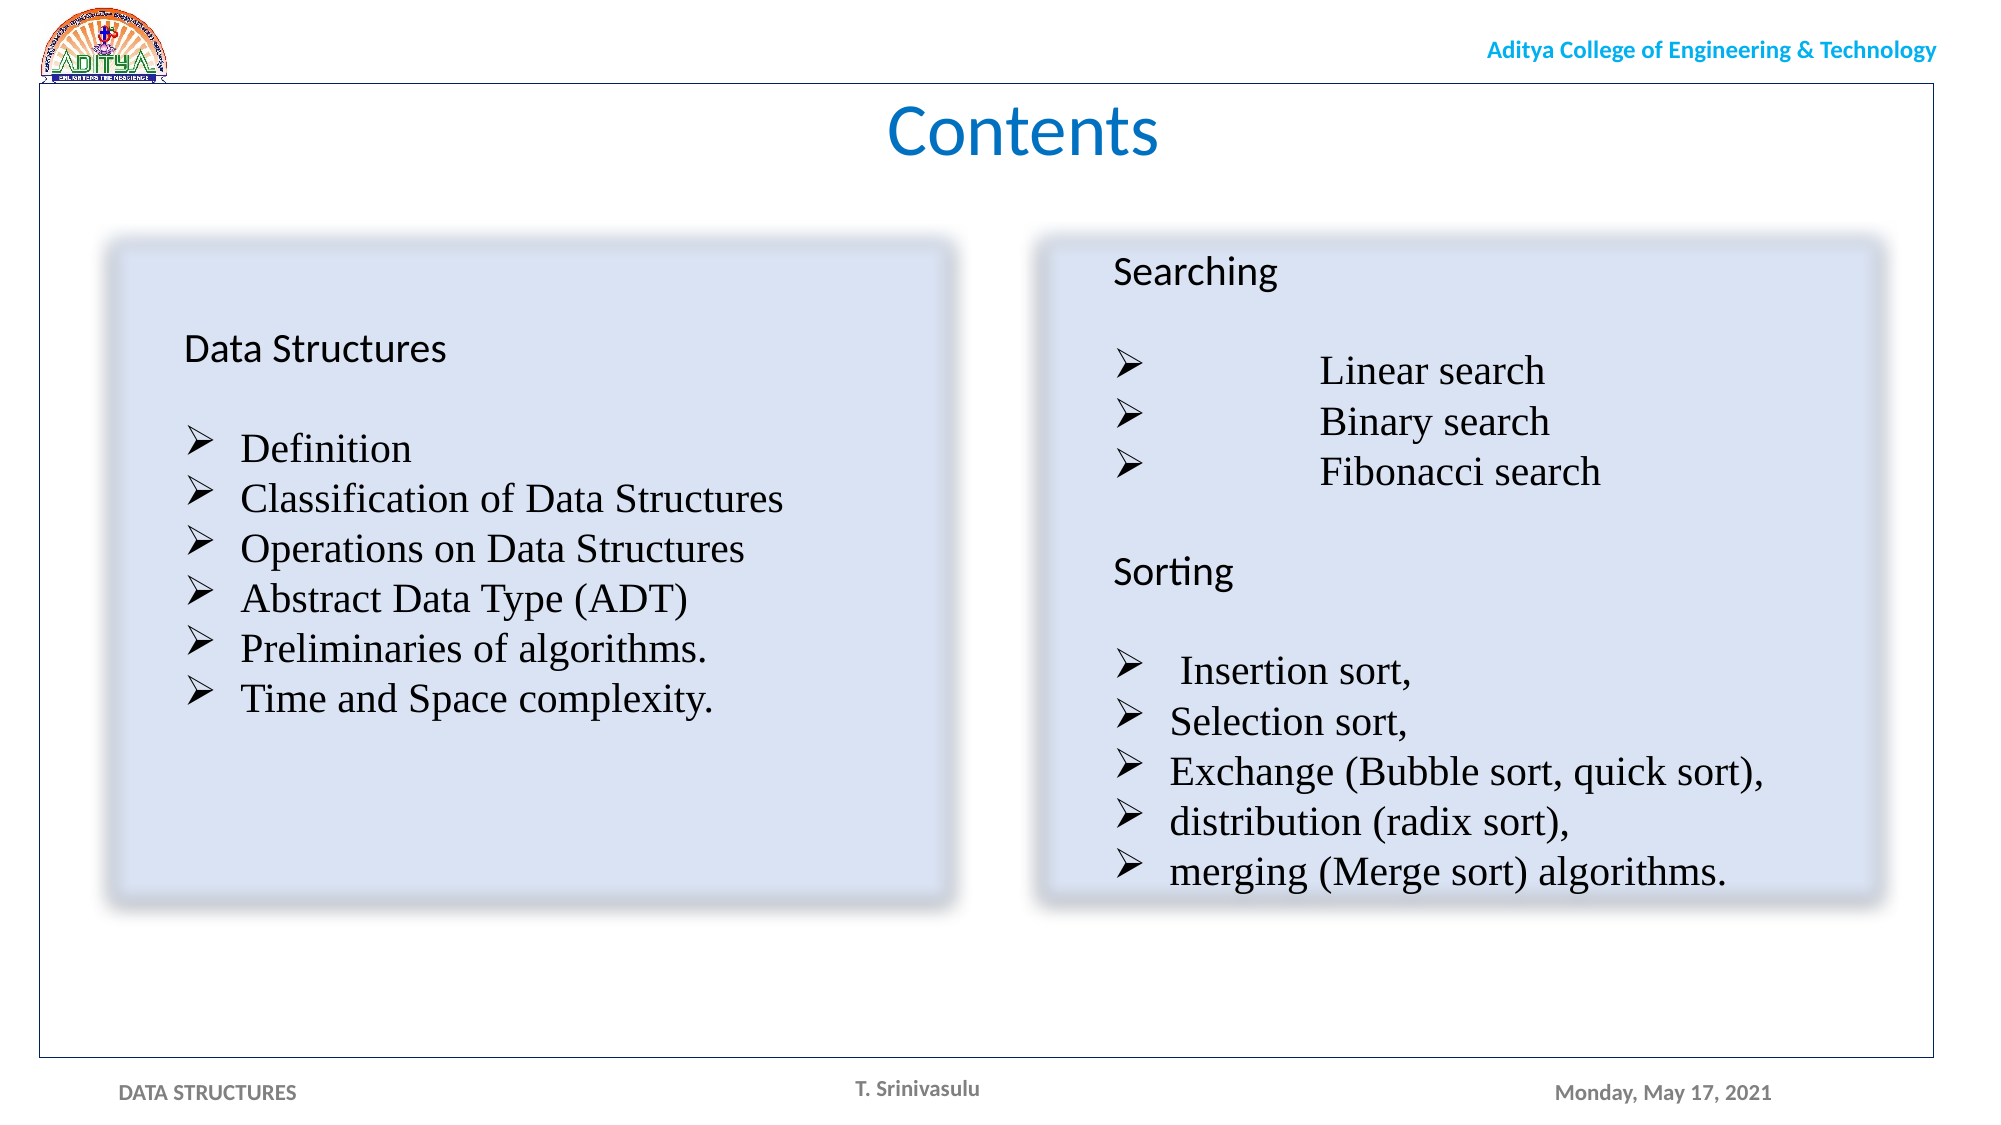

Contents
Searching

	Linear search
	Binary search
	Fibonacci search

Sorting

 Insertion sort,
Selection sort,
Exchange (Bubble sort, quick sort),
distribution (radix sort),
merging (Merge sort) algorithms.
Data Structures

Definition
Classification of Data Structures
Operations on Data Structures
Abstract Data Type (ADT)
Preliminaries of algorithms.
Time and Space complexity.

T. Srinivasulu
Monday, May 17, 2021